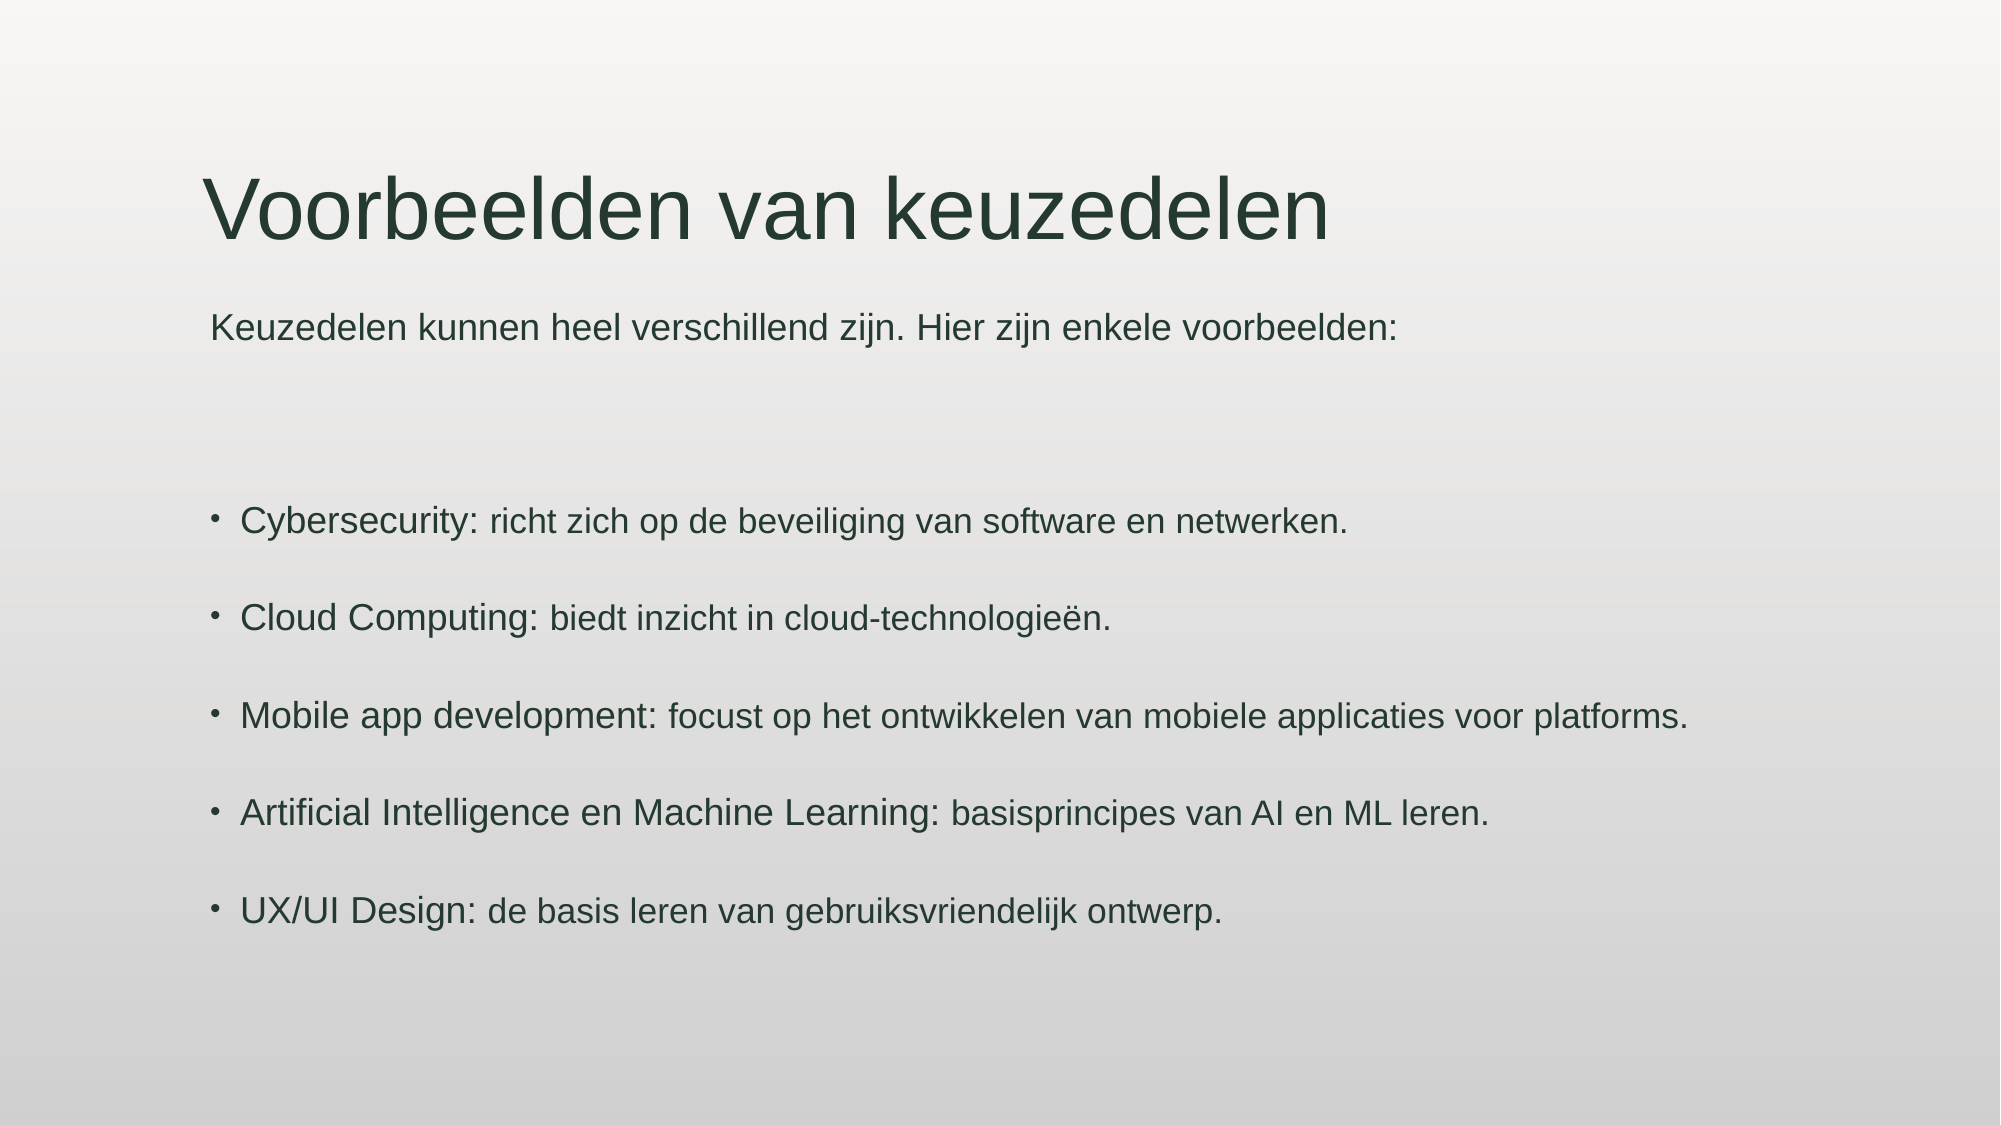

# Voorbeelden van keuzedelen
Keuzedelen kunnen heel verschillend zijn. Hier zijn enkele voorbeelden:

Cybersecurity: richt zich op de beveiliging van software en netwerken.
Cloud Computing: biedt inzicht in cloud-technologieën.
Mobile app development: focust op het ontwikkelen van mobiele applicaties voor platforms.
Artificial Intelligence en Machine Learning: basisprincipes van AI en ML leren.
UX/UI Design: de basis leren van gebruiksvriendelijk ontwerp.